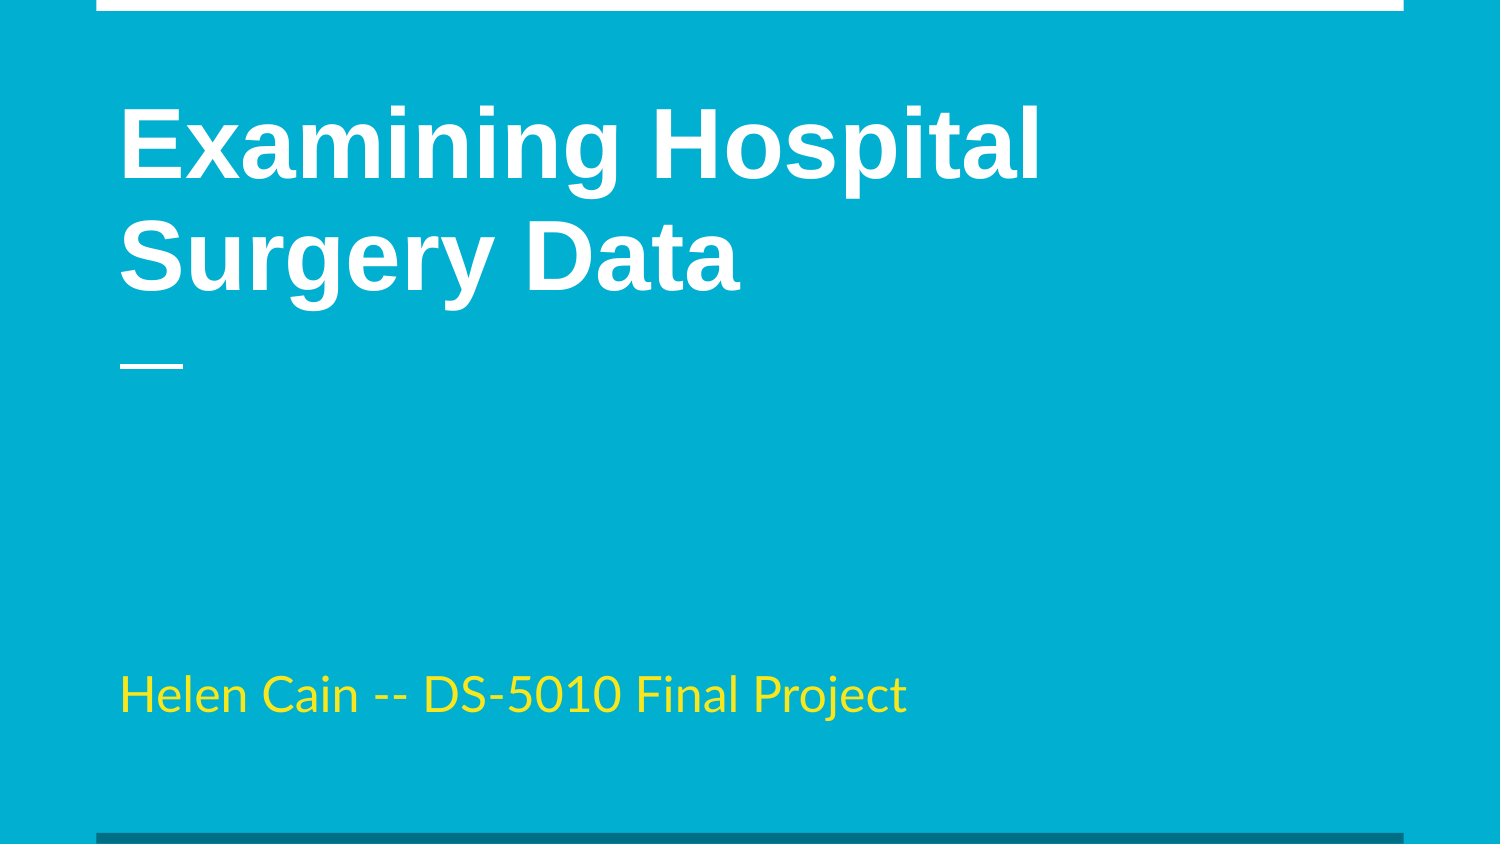

# Examining Hospital Surgery Data
Helen Cain -- DS-5010 Final Project